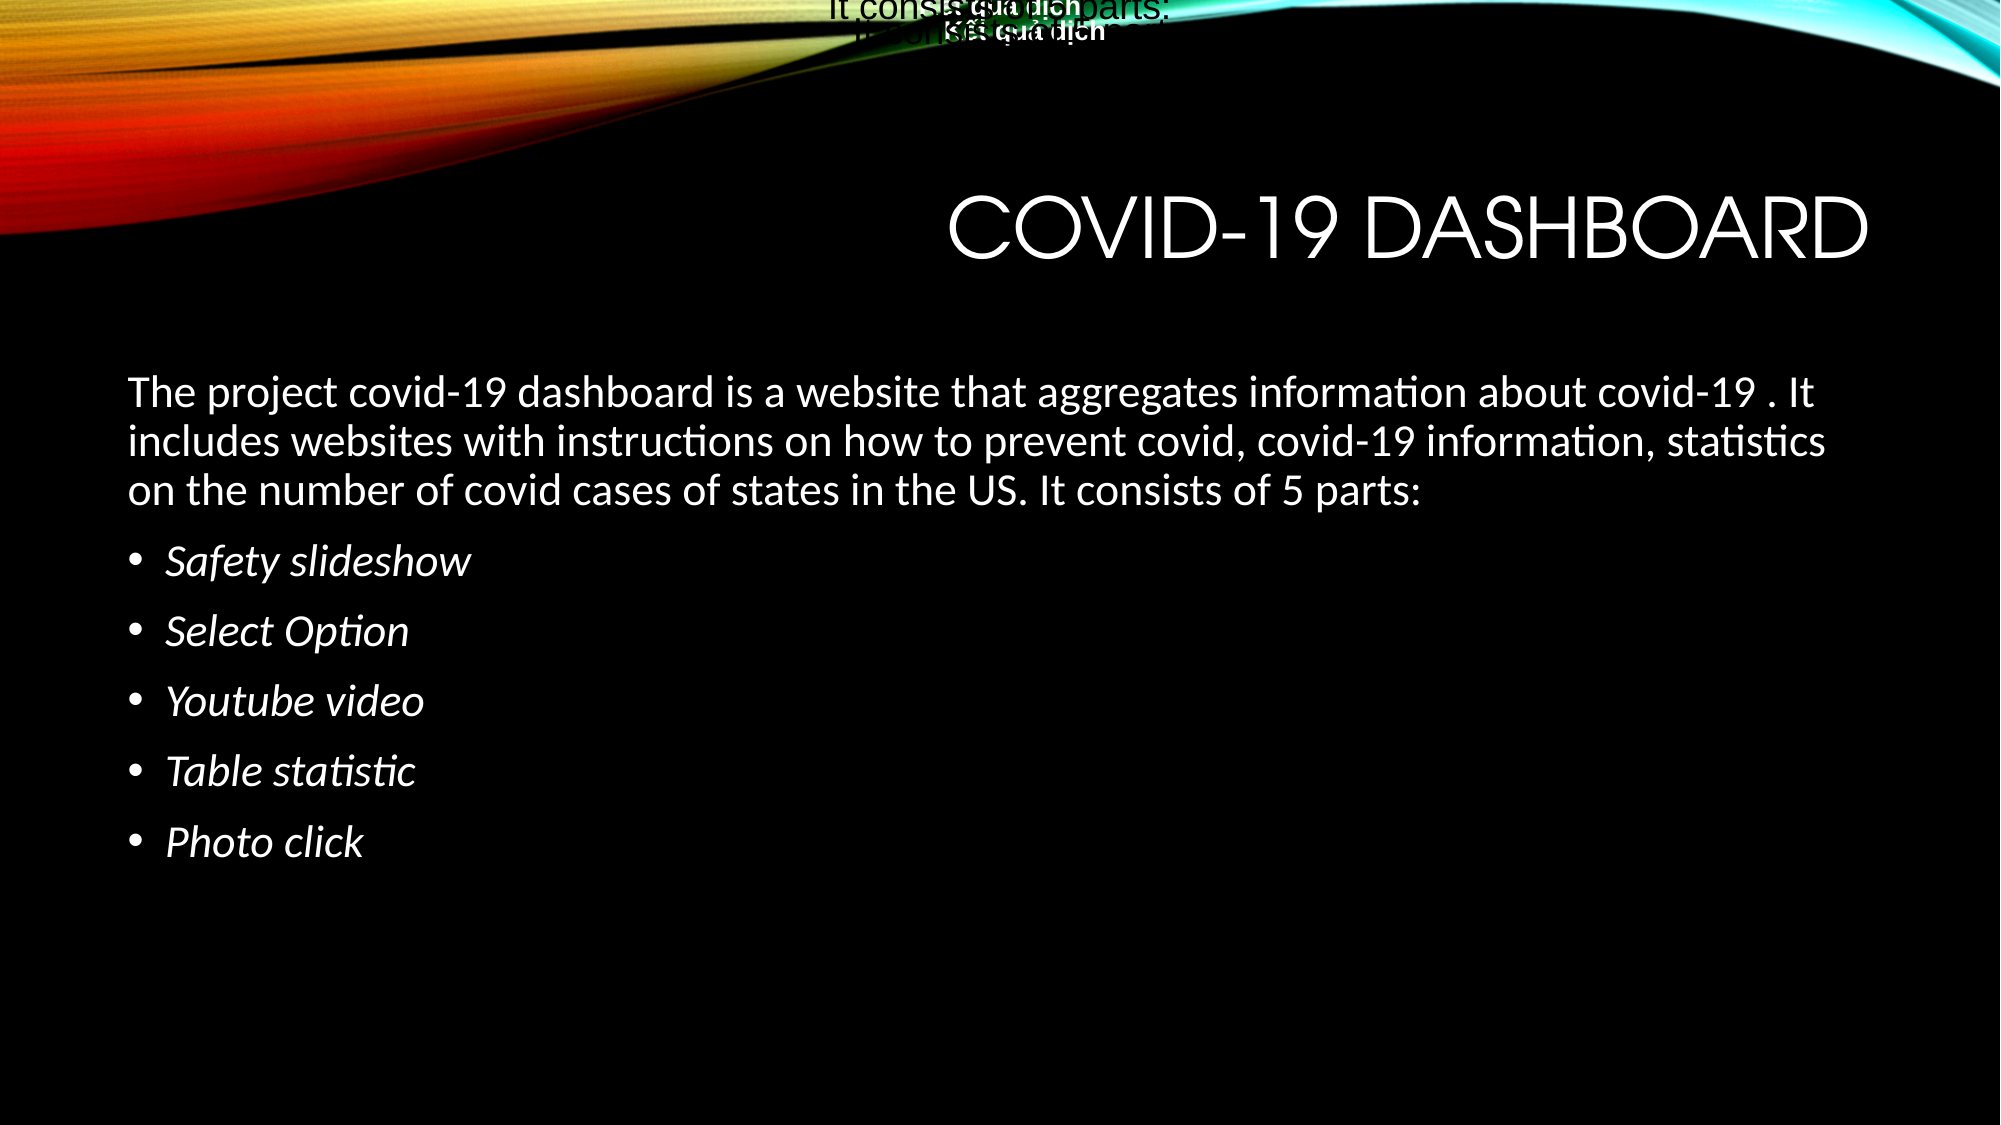

20 / 5.000

Kết quả dịch

It consists of 5 parts:
20 / 5.000

Kết quả dịch

It consists of 5 parts:
# COVID-19 DASHBOARD
The project covid-19 dashboard is a website that aggregates information about covid-19 . It includes websites with instructions on how to prevent covid, covid-19 information, statistics on the number of covid cases of states in the US. It consists of 5 parts:
Safety slideshow
Select Option
Youtube video
Table statistic
Photo click